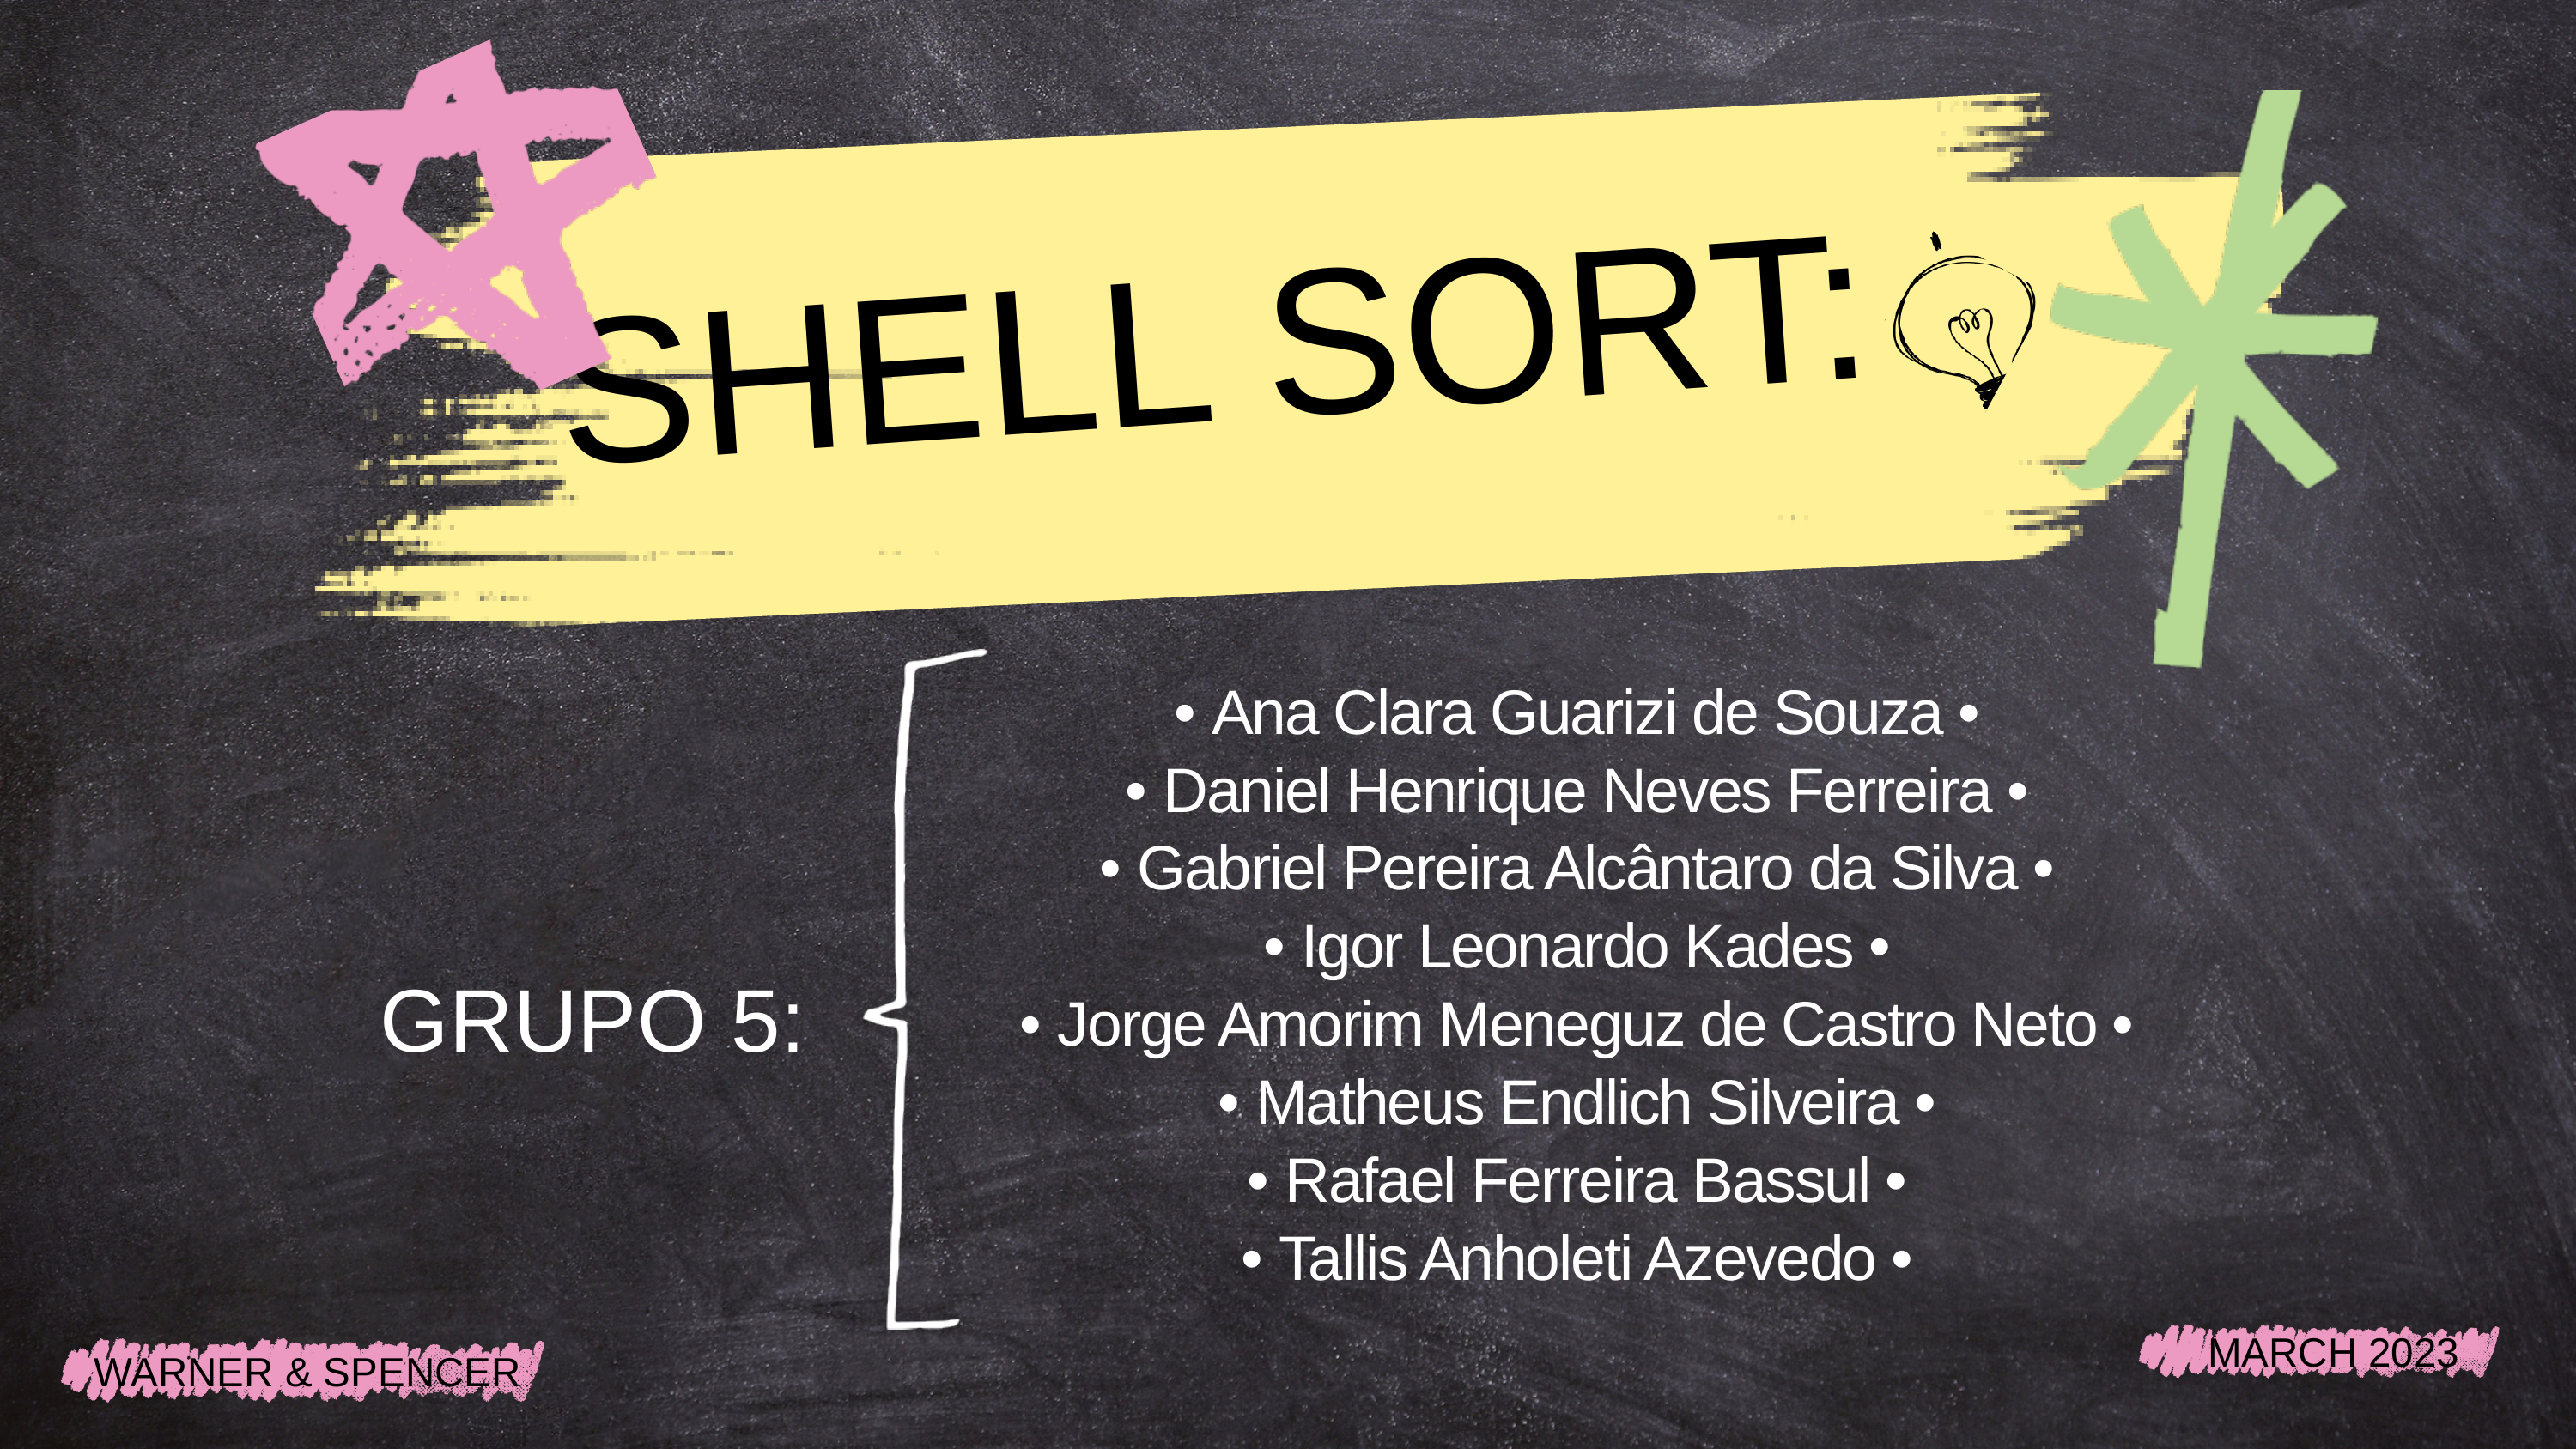

SHELL SORT:

• Ana Clara Guarizi de Souza •
• Daniel Henrique Neves Ferreira •
• Gabriel Pereira Alcântaro da Silva •
• Igor Leonardo Kades •
• Jorge Amorim Meneguz de Castro Neto •
• Matheus Endlich Silveira •
• Rafael Ferreira Bassul •
• Tallis Anholeti Azevedo •

GRUPO 5:

MARCH 2023

WARNER & SPENCER